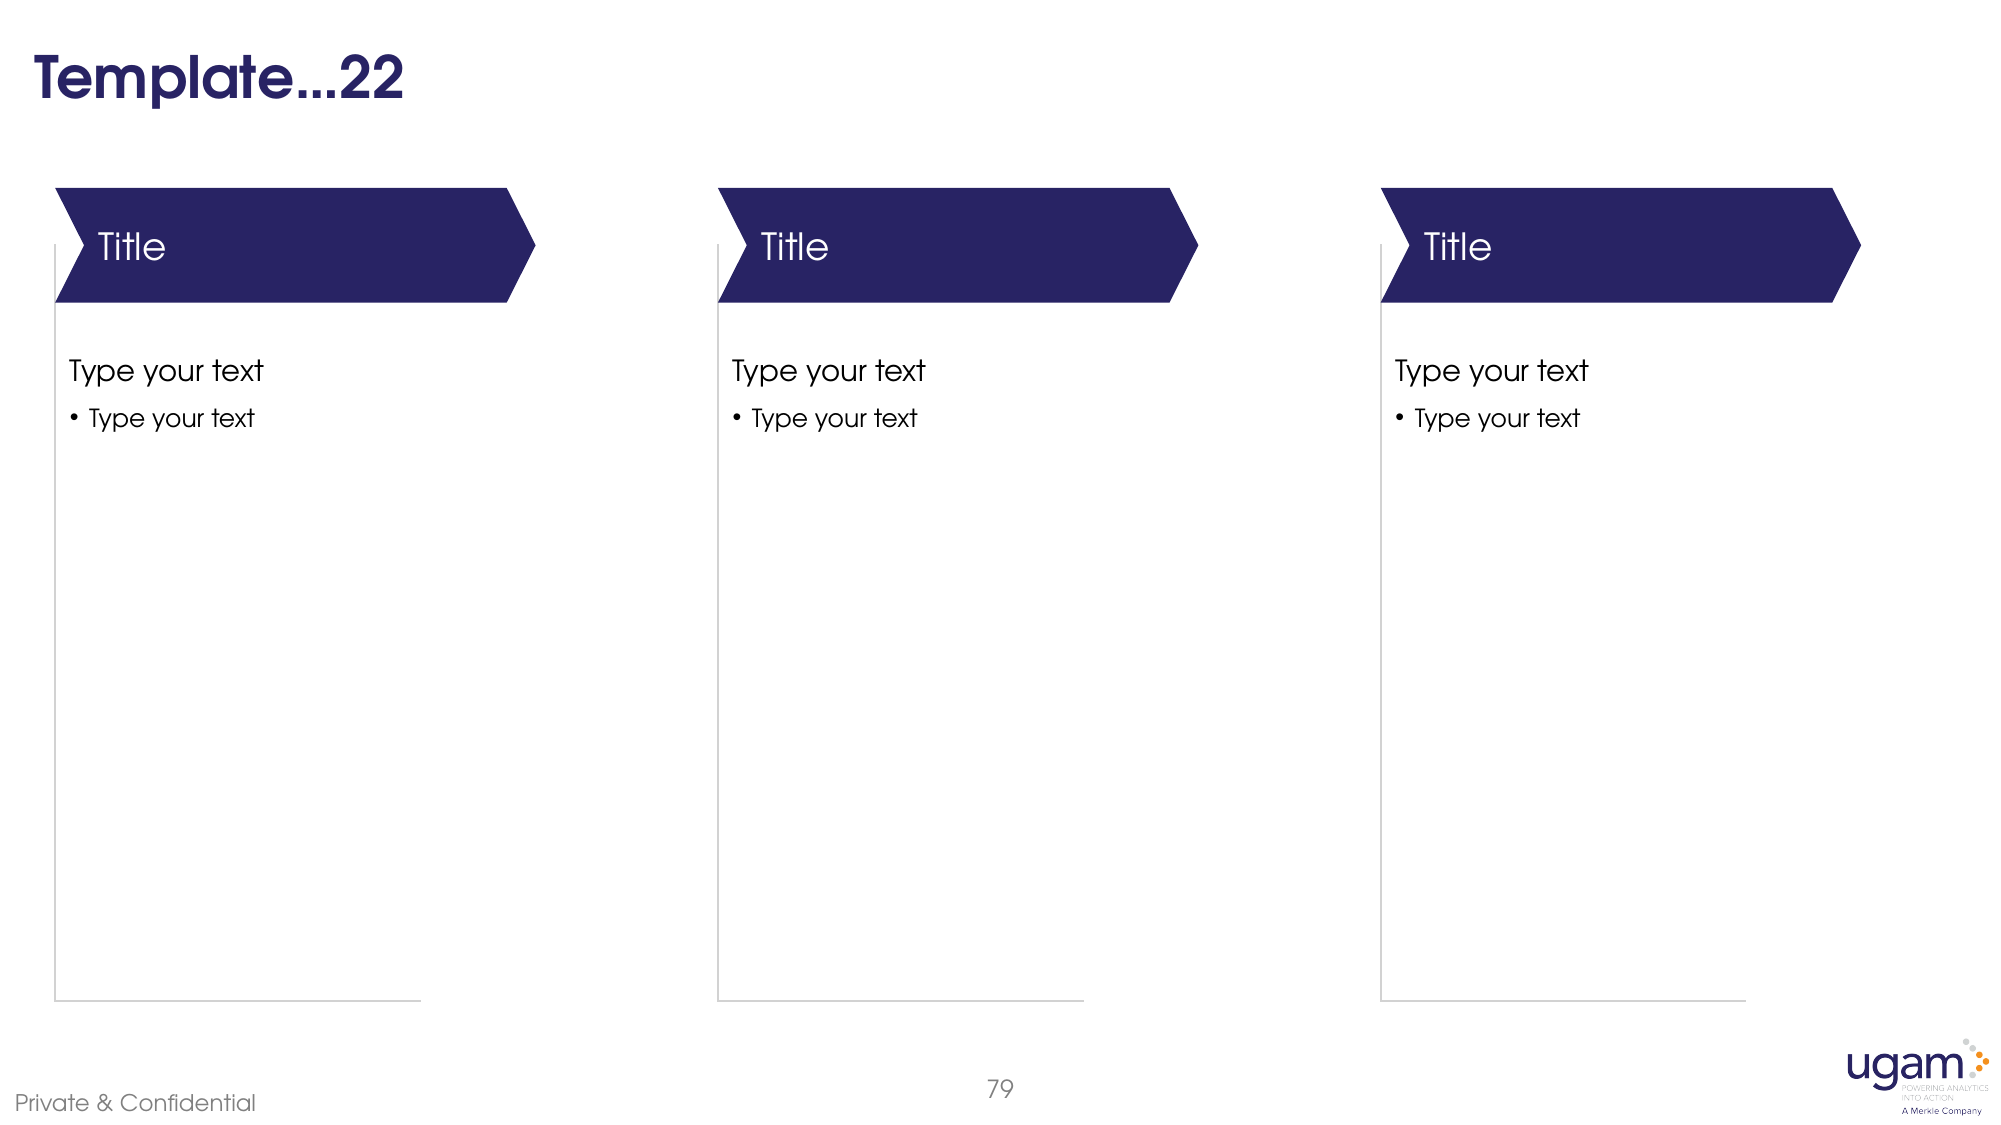

# Template…22
Title
Title
Title
Type your text
Type your text
Type your text
Type your text
Type your text
Type your text